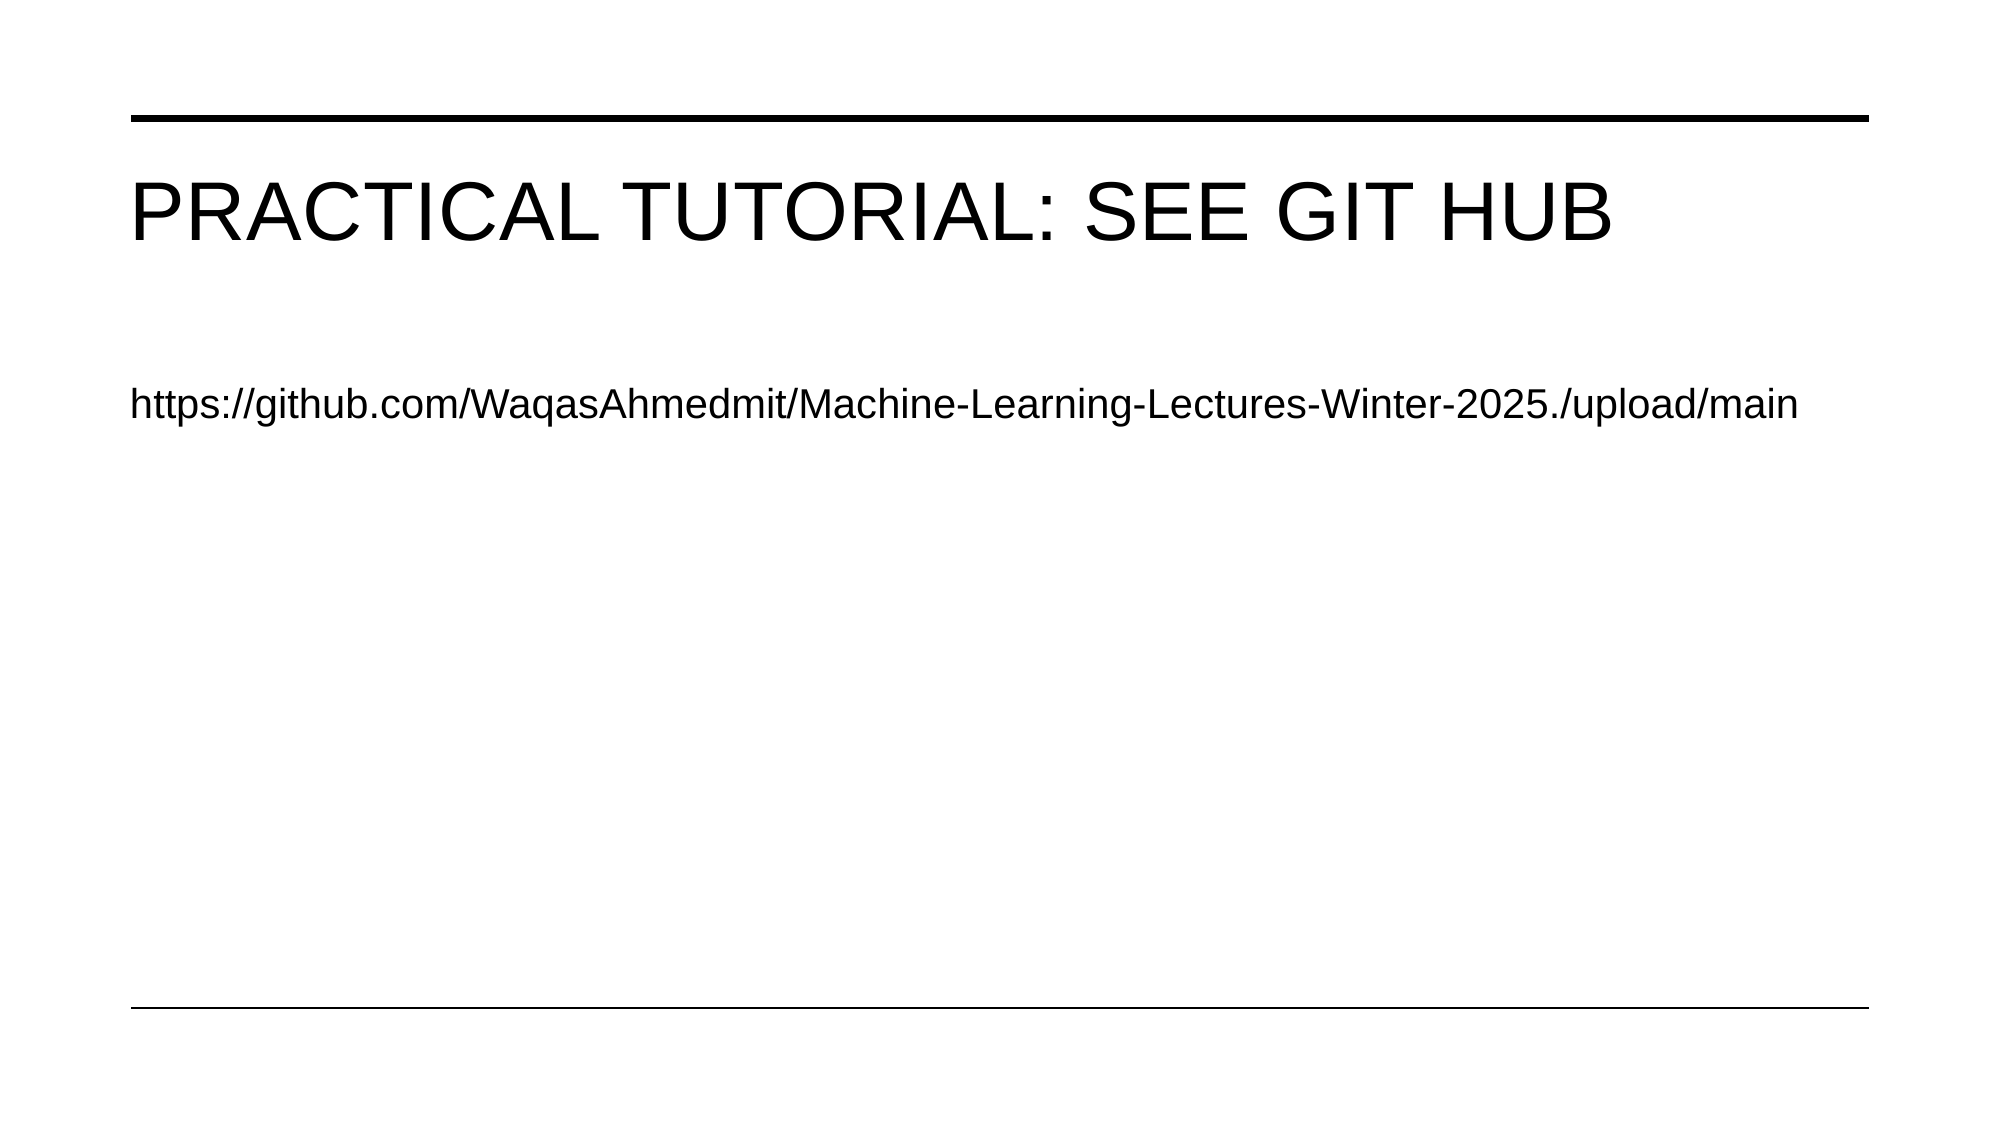

# Practical Tutorial: see git hub
https://github.com/WaqasAhmedmit/Machine-Learning-Lectures-Winter-2025./upload/main